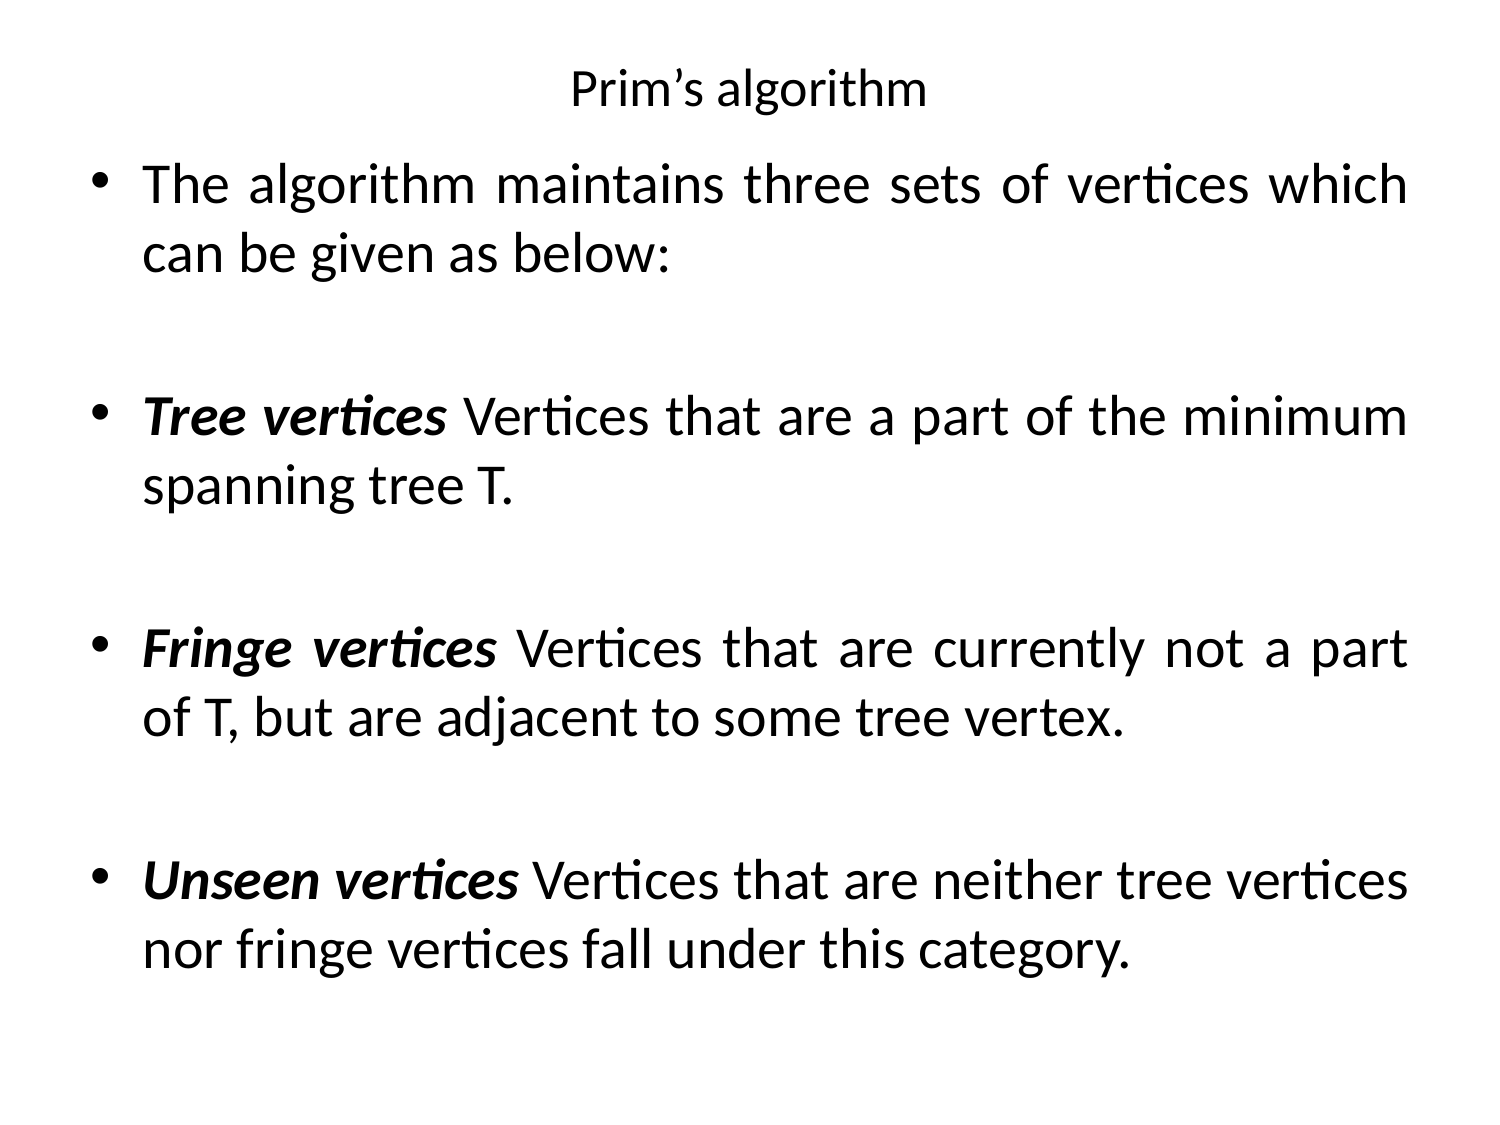

# Prim’s algorithm
The algorithm maintains three sets of vertices which can be given as below:

Tree vertices Vertices that are a part of the minimum spanning tree T.

Fringe vertices Vertices that are currently not a part of T, but are adjacent to some tree vertex.

Unseen vertices Vertices that are neither tree vertices nor fringe vertices fall under this category.